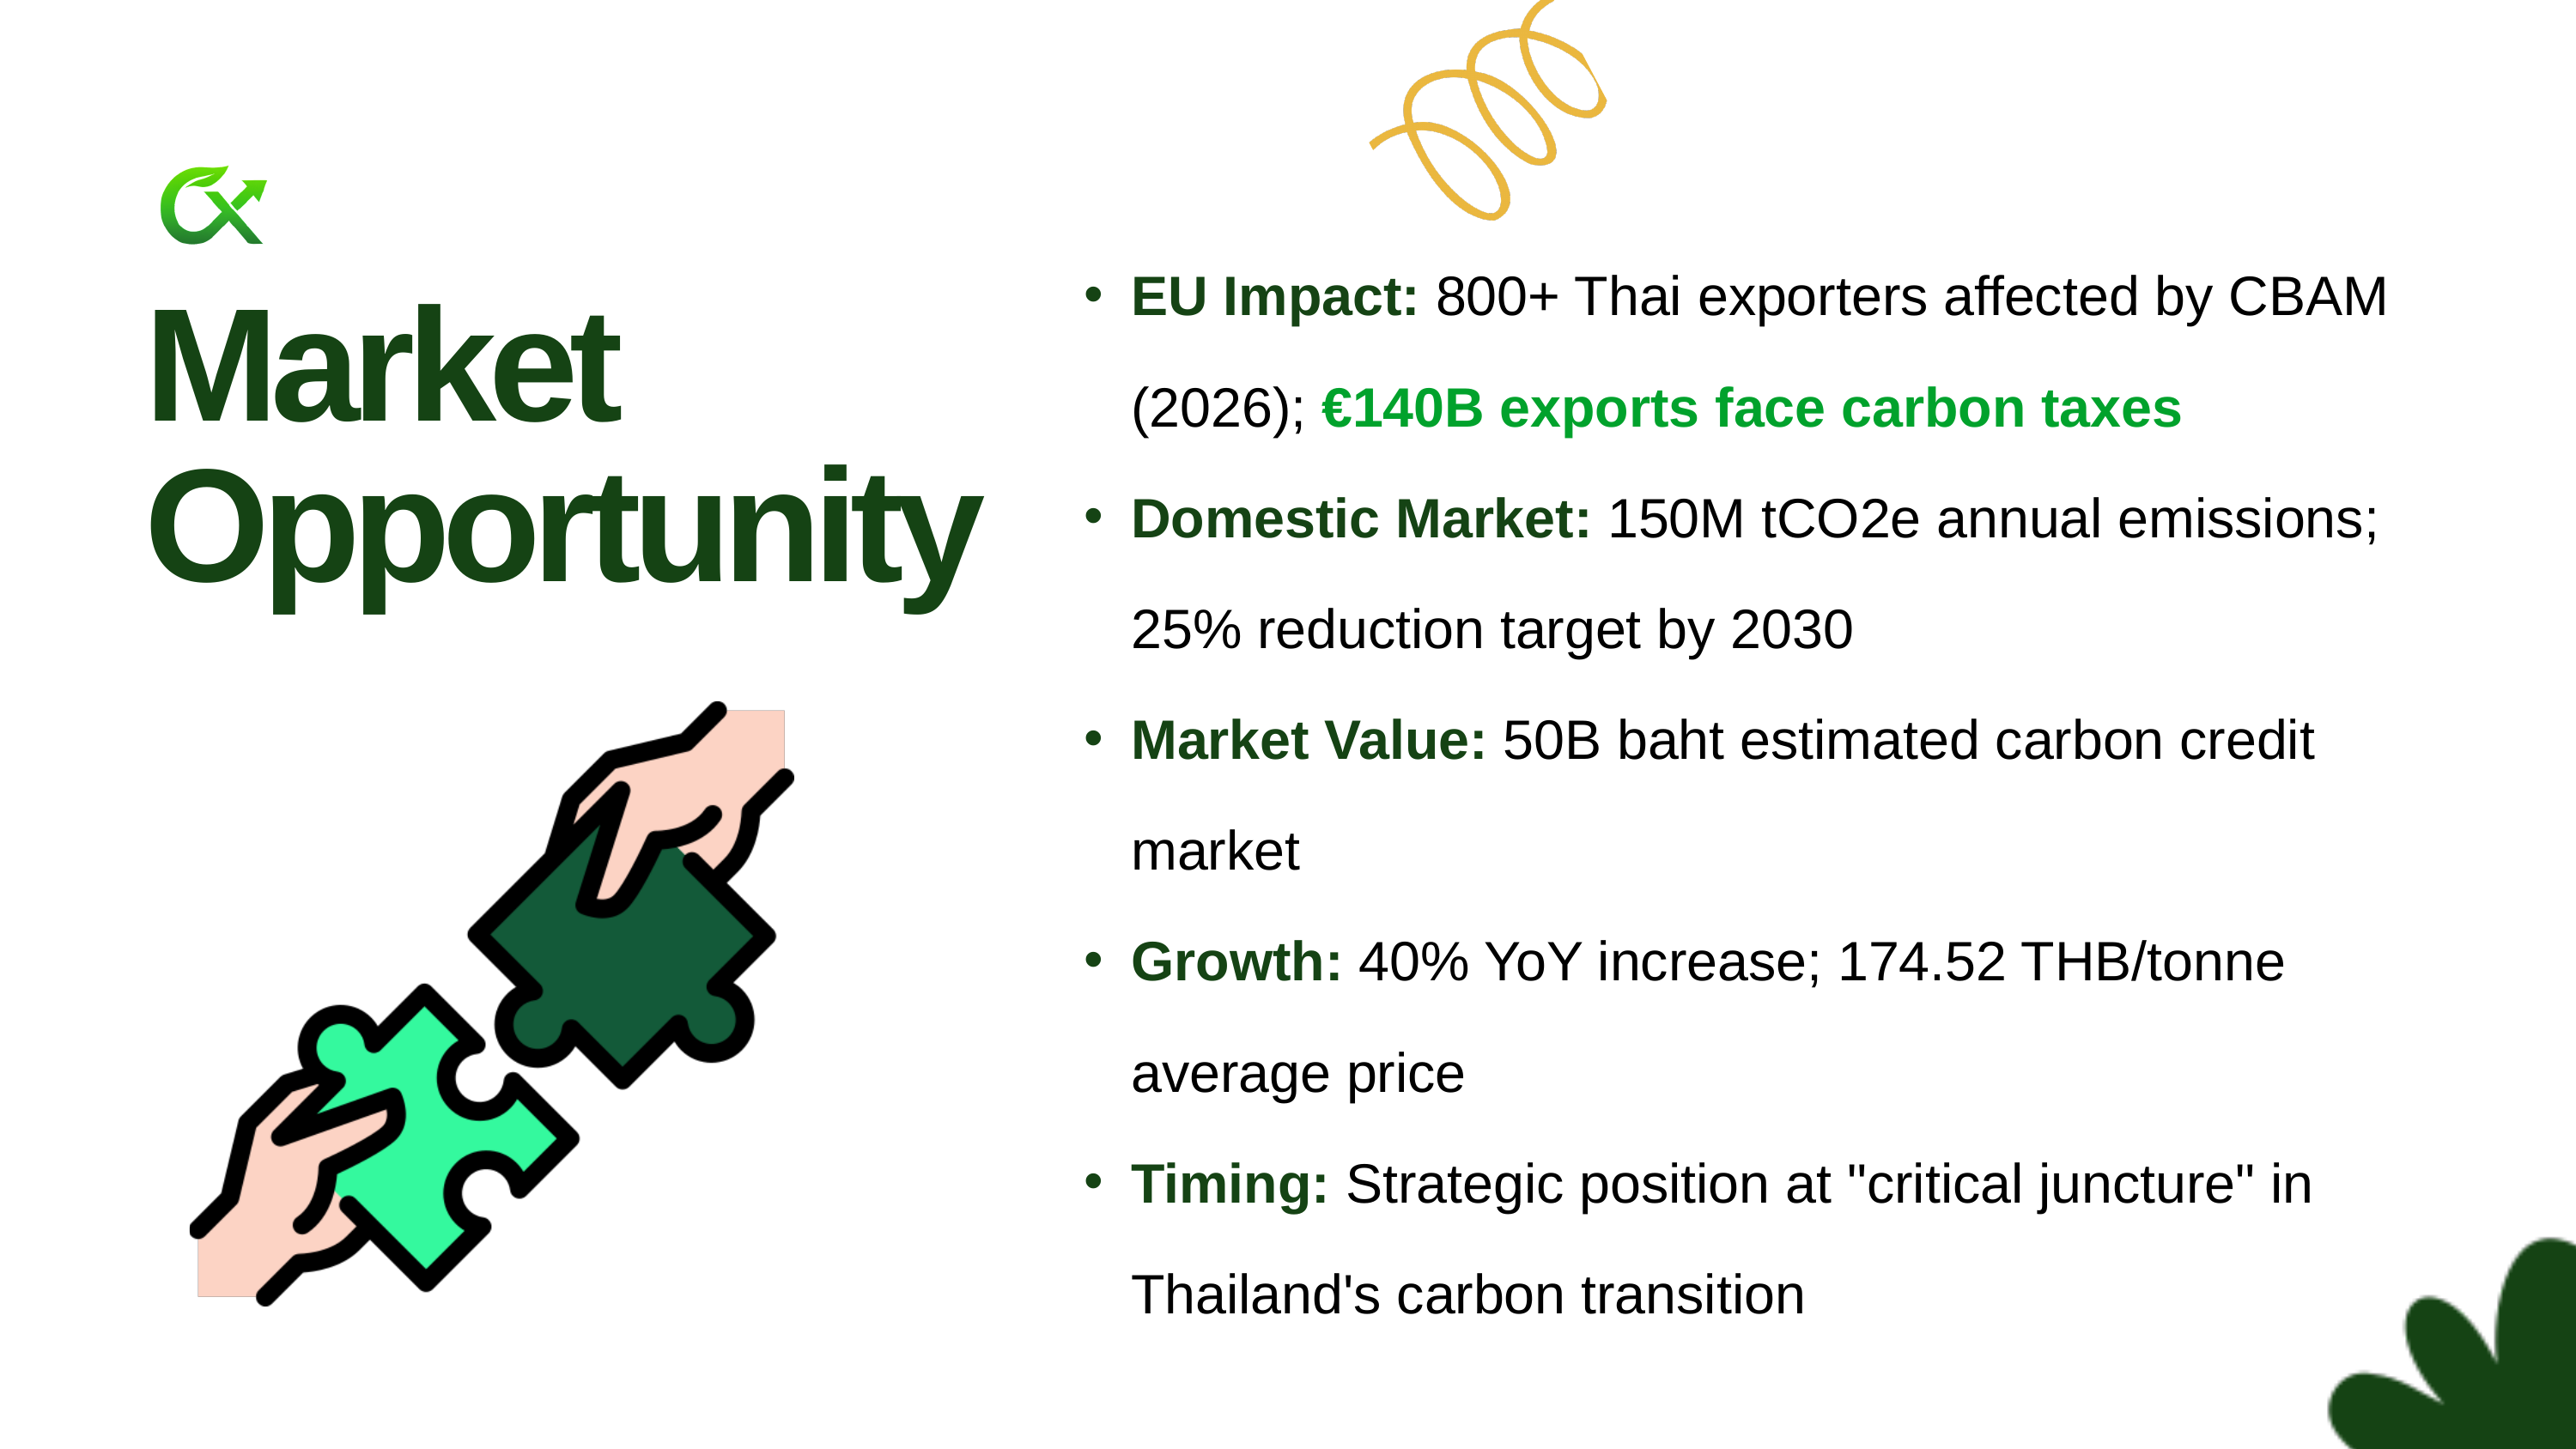

EU Impact: 800+ Thai exporters affected by CBAM (2026); €140B exports face carbon taxes
Domestic Market: 150M tCO2e annual emissions; 25% reduction target by 2030
Market Value: 50B baht estimated carbon credit market
Growth: 40% YoY increase; 174.52 THB/tonne average price
Timing: Strategic position at "critical juncture" in Thailand's carbon transition
Market Opportunity